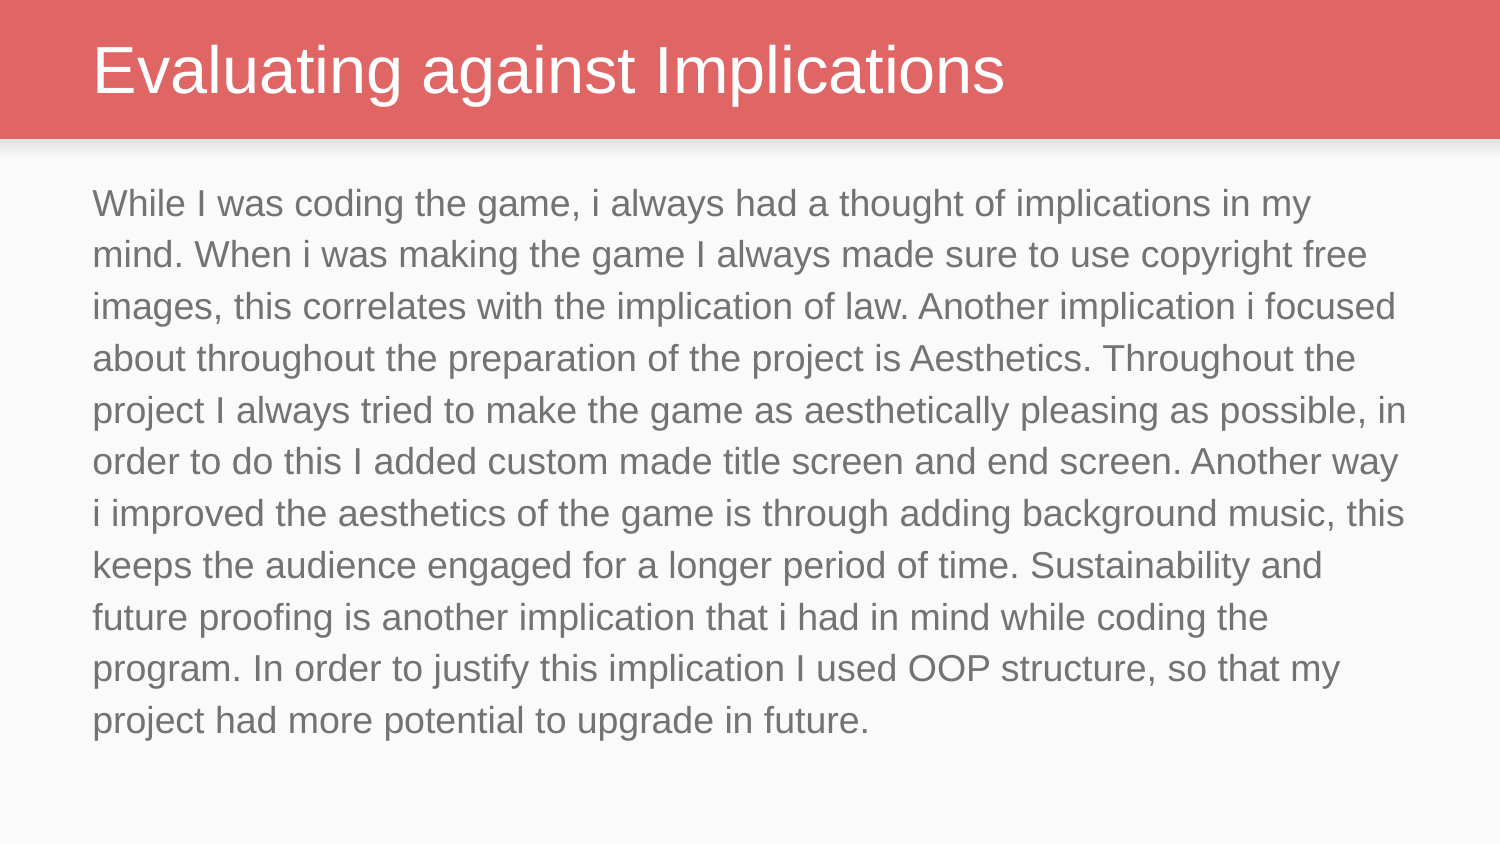

# Evaluating against Implications
While I was coding the game, i always had a thought of implications in my mind. When i was making the game I always made sure to use copyright free images, this correlates with the implication of law. Another implication i focused about throughout the preparation of the project is Aesthetics. Throughout the project I always tried to make the game as aesthetically pleasing as possible, in order to do this I added custom made title screen and end screen. Another way i improved the aesthetics of the game is through adding background music, this keeps the audience engaged for a longer period of time. Sustainability and future proofing is another implication that i had in mind while coding the program. In order to justify this implication I used OOP structure, so that my project had more potential to upgrade in future.